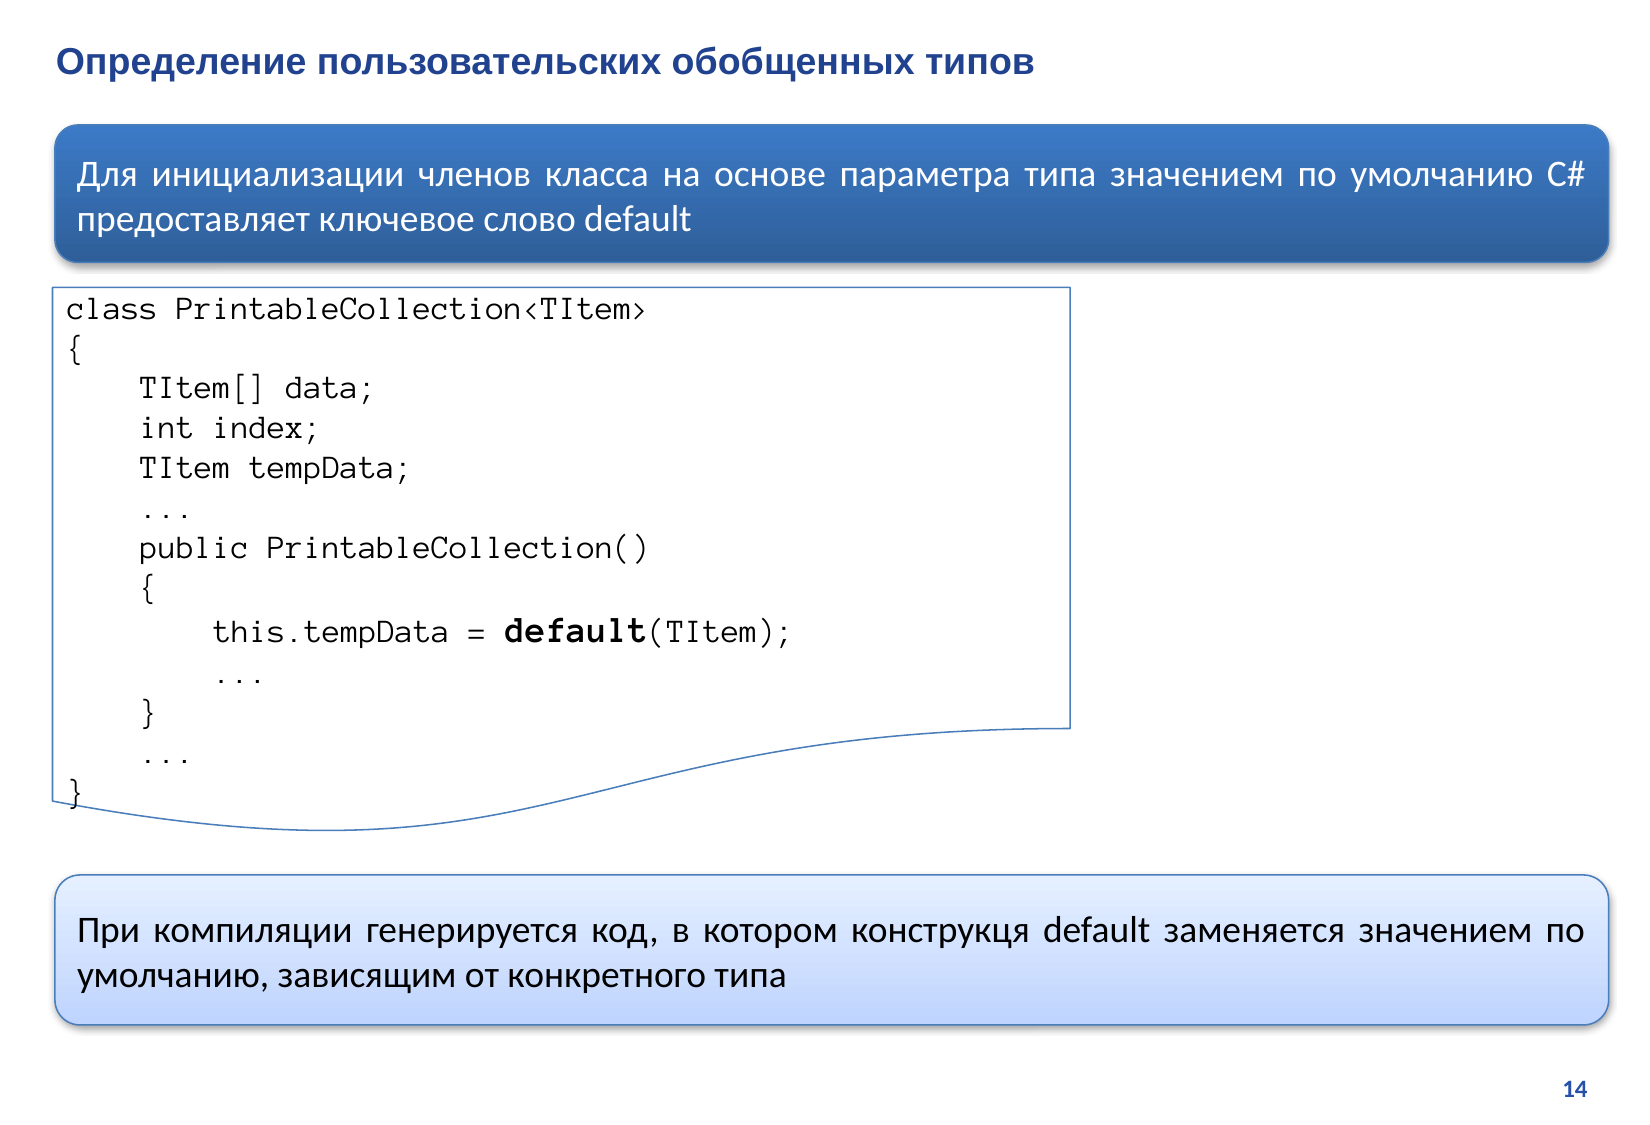

# Определение пользовательских обобщенных типов
Для инициализации членов класса на основе параметра типа значением по умолчанию C# предоставляет ключевое слово default

class PrintableCollection<TItem>
{
    TItem[] data;
    int index;
    TItem tempData;
    ...
    public PrintableCollection()
    {
        this.tempData = default(TItem);
        ...
    }
    ...
}
При компиляции генерируется код, в котором конструкця default заменяется значением по умолчанию, зависящим от конкретного типа